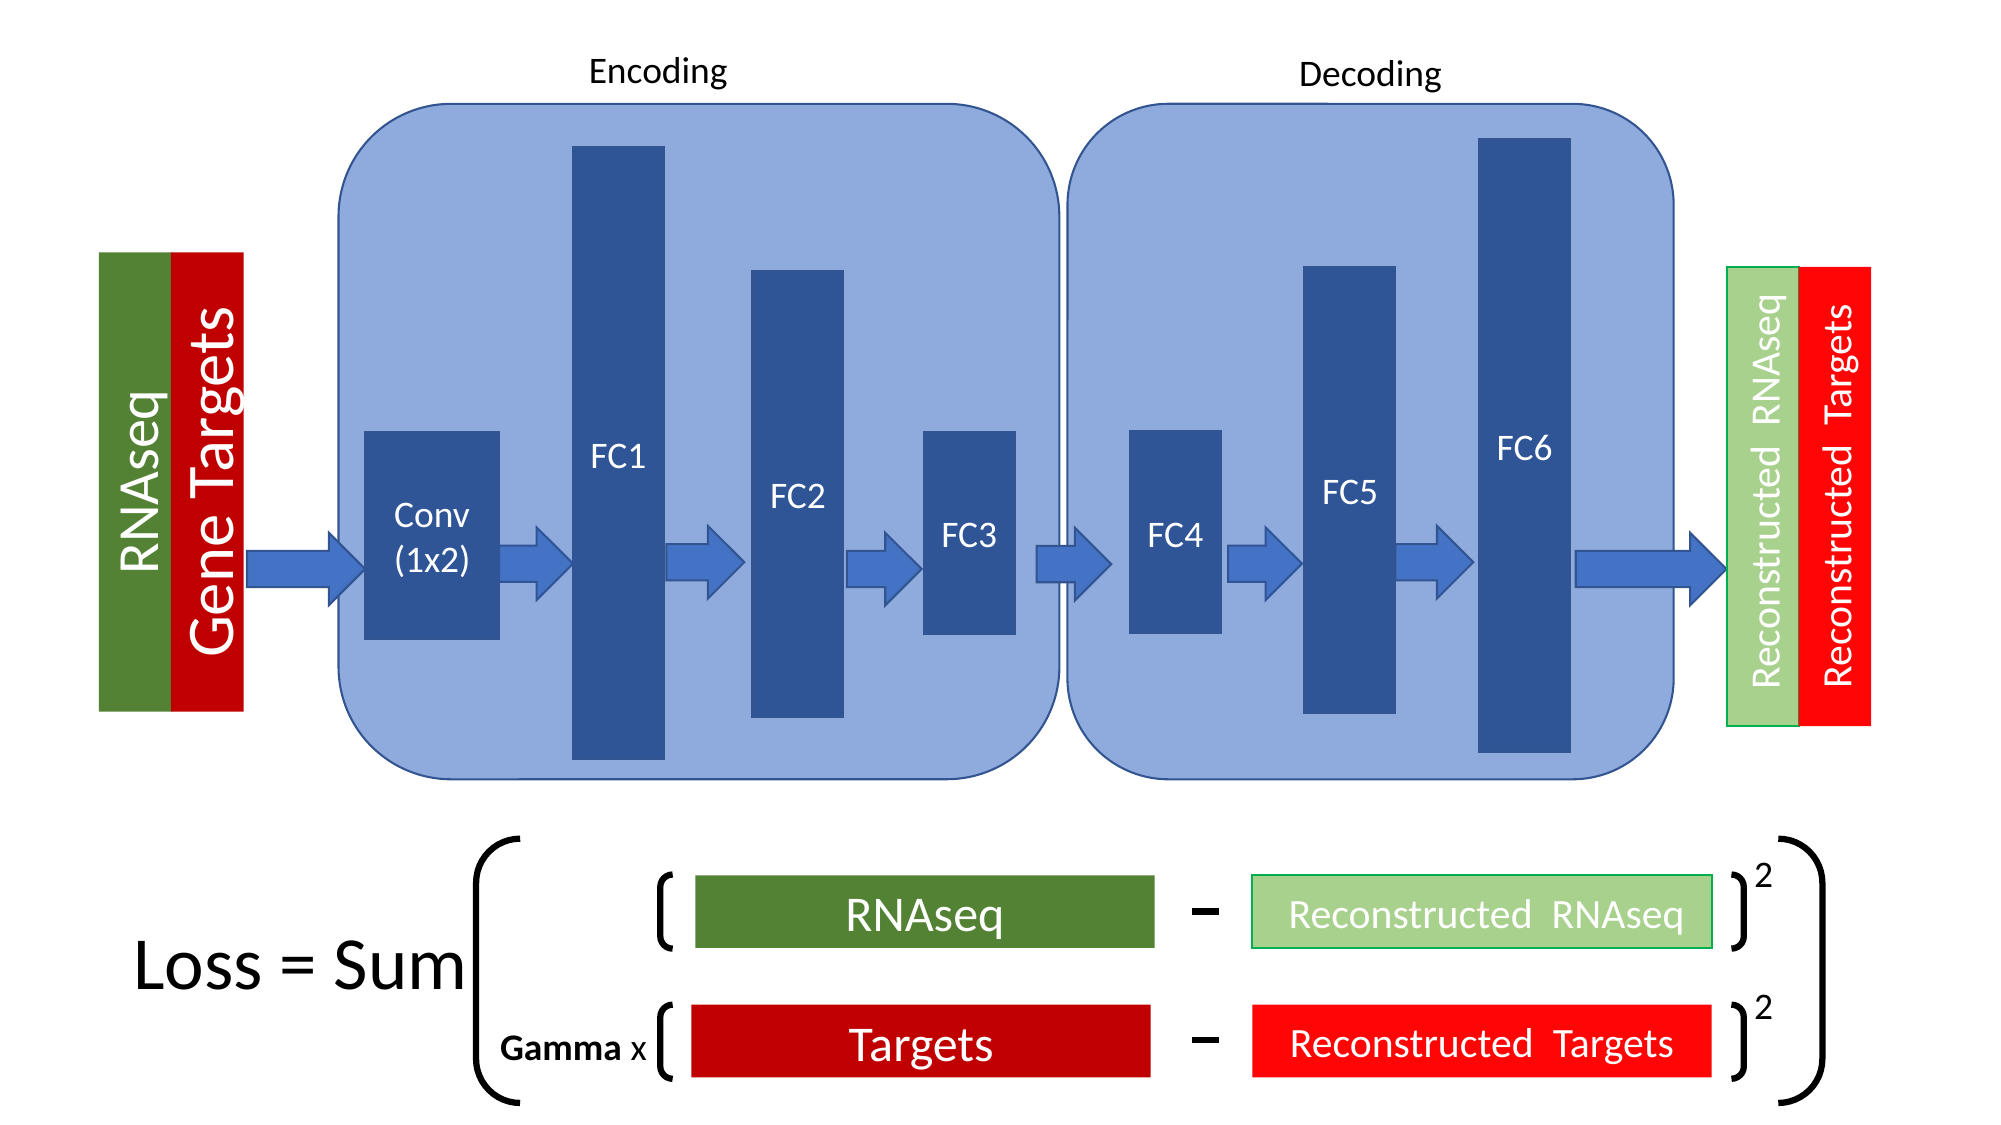

Encoding
Decoding

FC6
FC1
FC5
FC2
FC4
Conv
(1x2)
FC3
RNAseq
Gene Targets
 Reconstructed  RNAseq
Reconstructed  Targets

2

RNAseq
 Reconstructed  RNAseq
Loss = Sum
2

Targets
Reconstructed  Targets
Gamma x